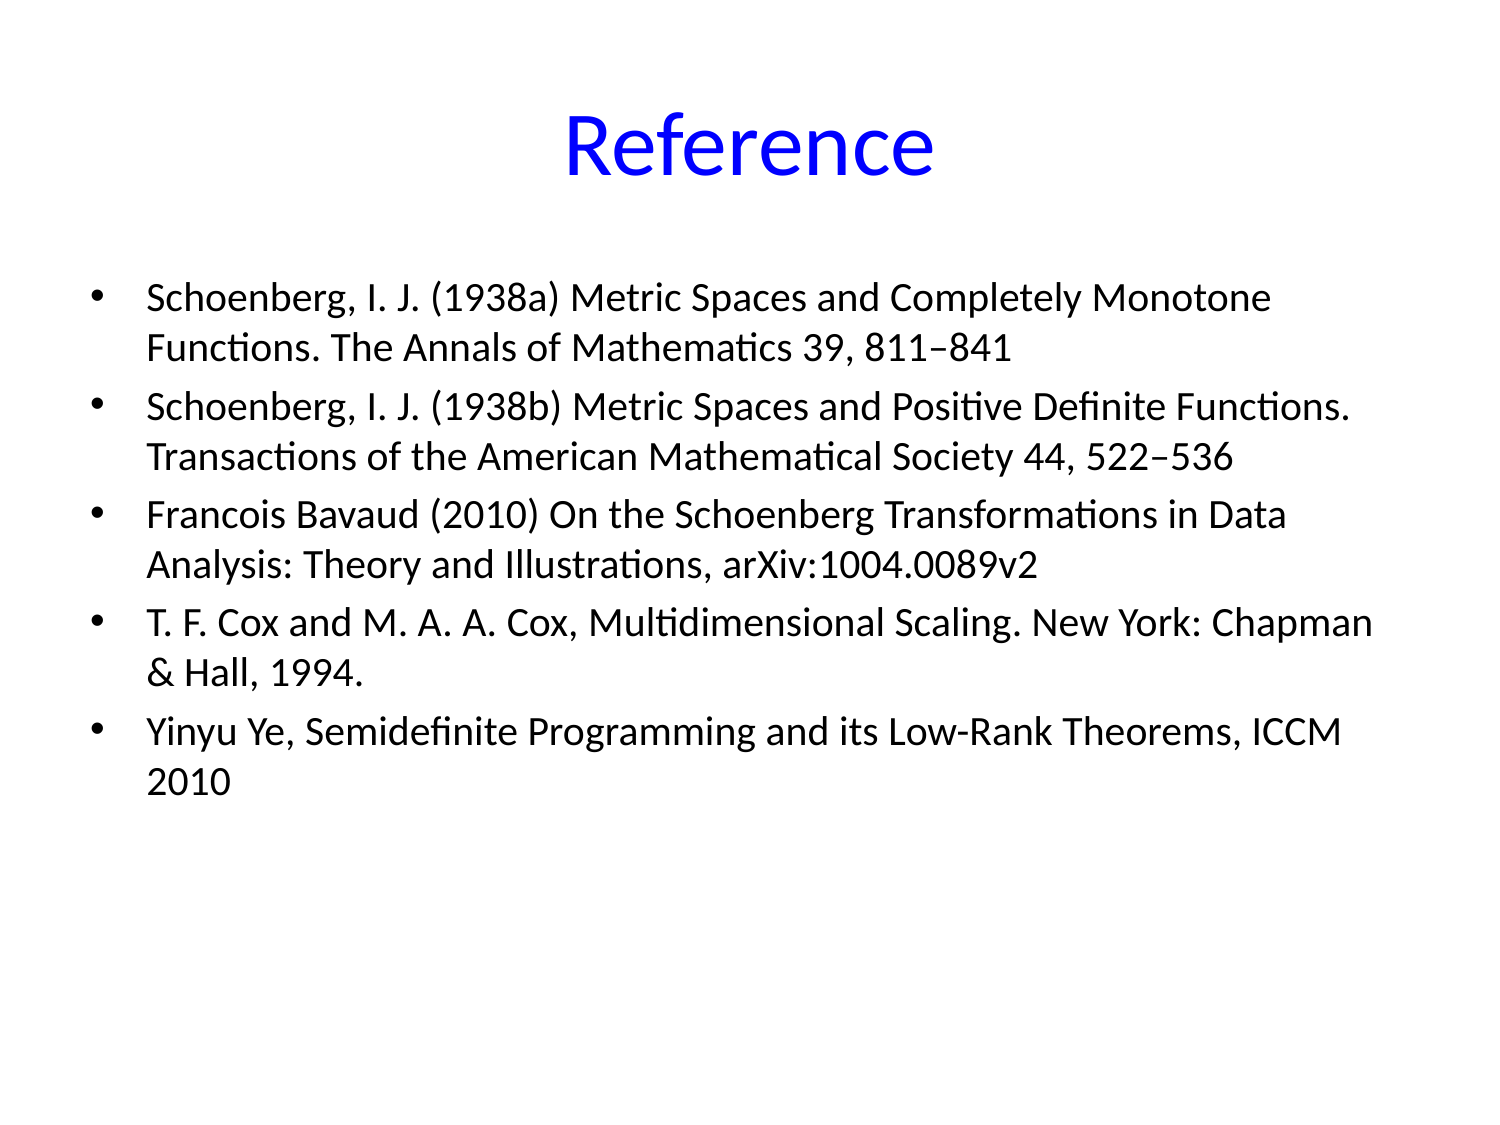

# Reference
Schoenberg, I. J. (1938a) Metric Spaces and Completely Monotone Functions. The Annals of Mathematics 39, 811–841
Schoenberg, I. J. (1938b) Metric Spaces and Positive Definite Functions. Transactions of the American Mathematical Society 44, 522–536
Francois Bavaud (2010) On the Schoenberg Transformations in Data Analysis: Theory and Illustrations, arXiv:1004.0089v2
T. F. Cox and M. A. A. Cox, Multidimensional Scaling. New York: Chapman & Hall, 1994.
Yinyu Ye, Semidefinite Programming and its Low-Rank Theorems, ICCM 2010